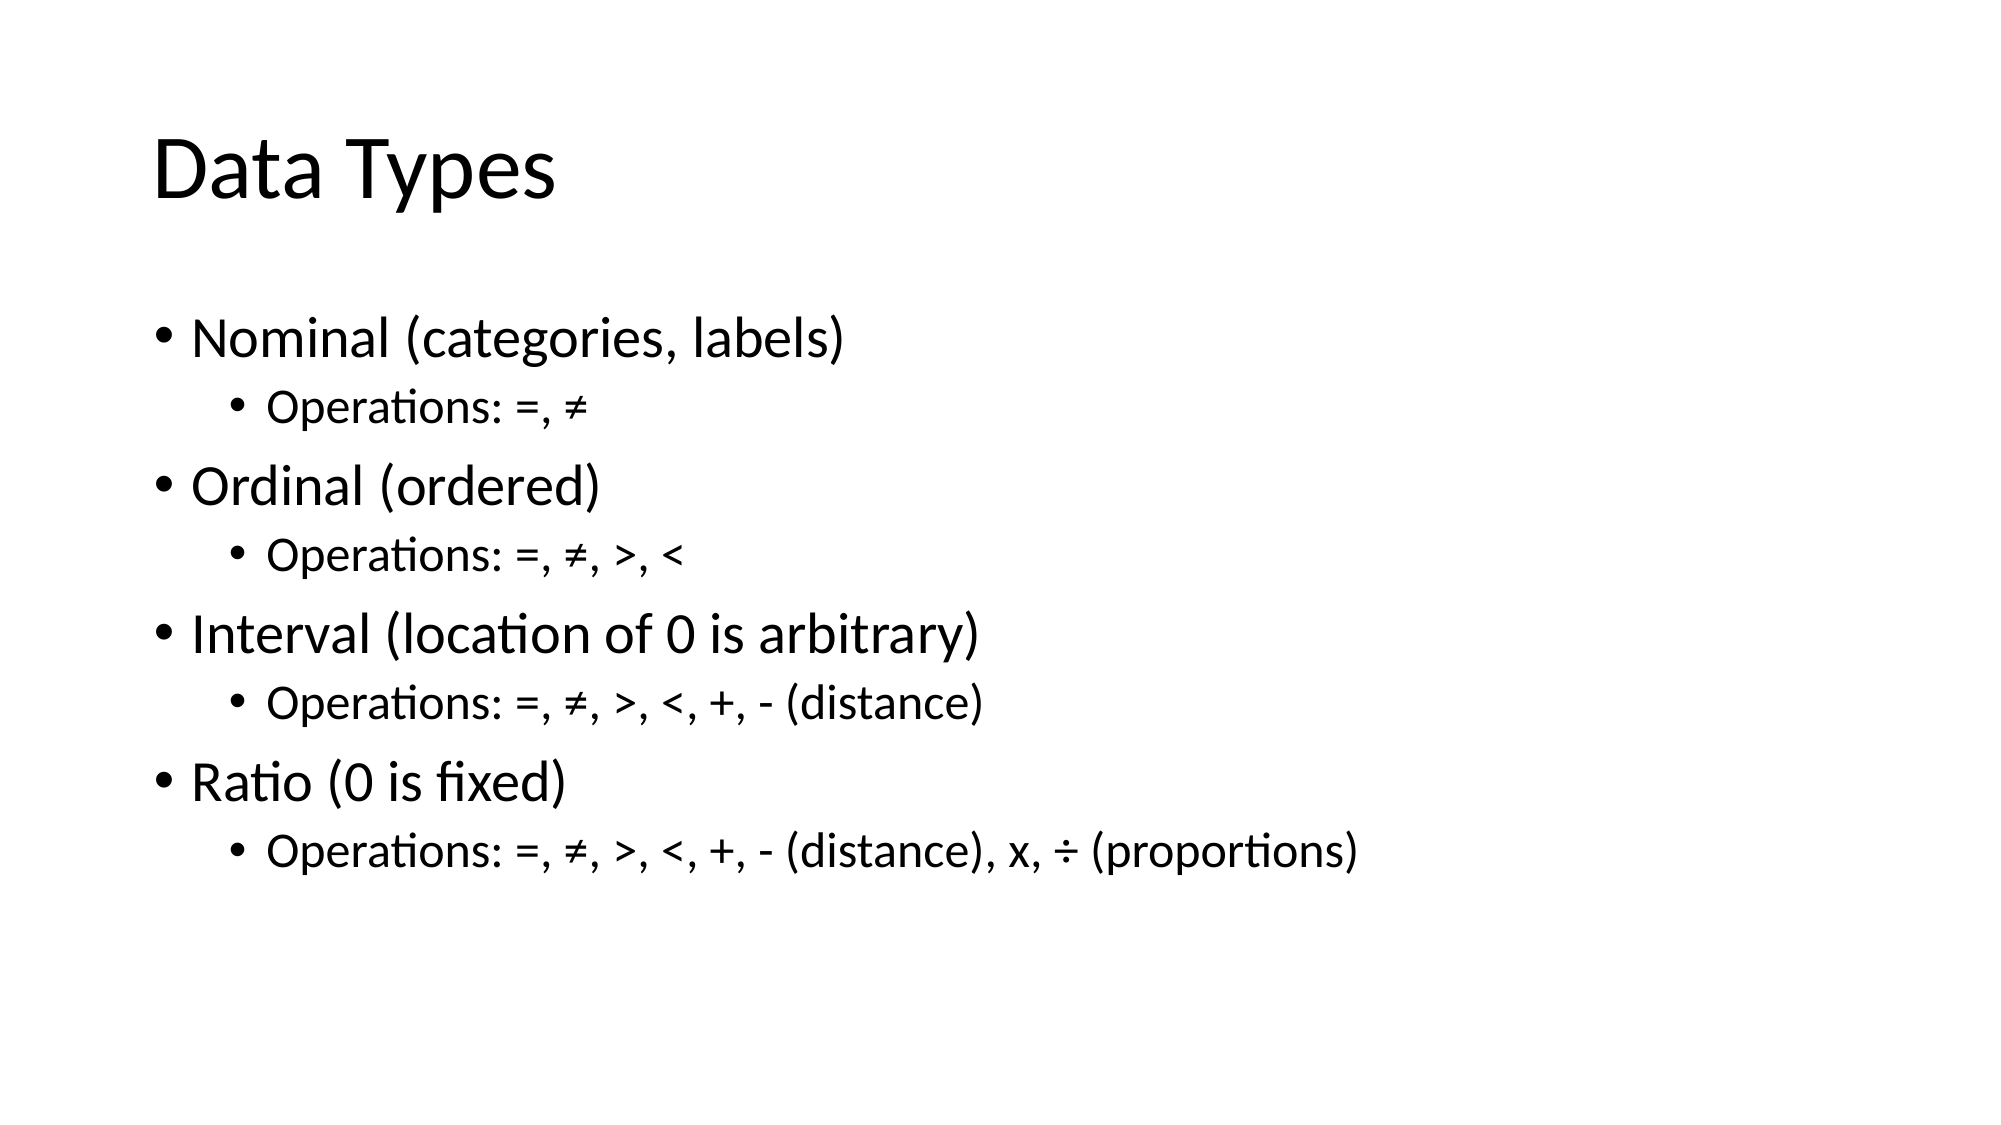

# Data Types
Nominal (categories, labels)
Operations: =, ≠
Ordinal (ordered)
Operations: =, ≠, >, <
Interval (location of 0 is arbitrary)
Operations: =, ≠, >, <, +, - (distance)
Ratio (0 is fixed)
Operations: =, ≠, >, <, +, - (distance), x, ÷ (proportions)